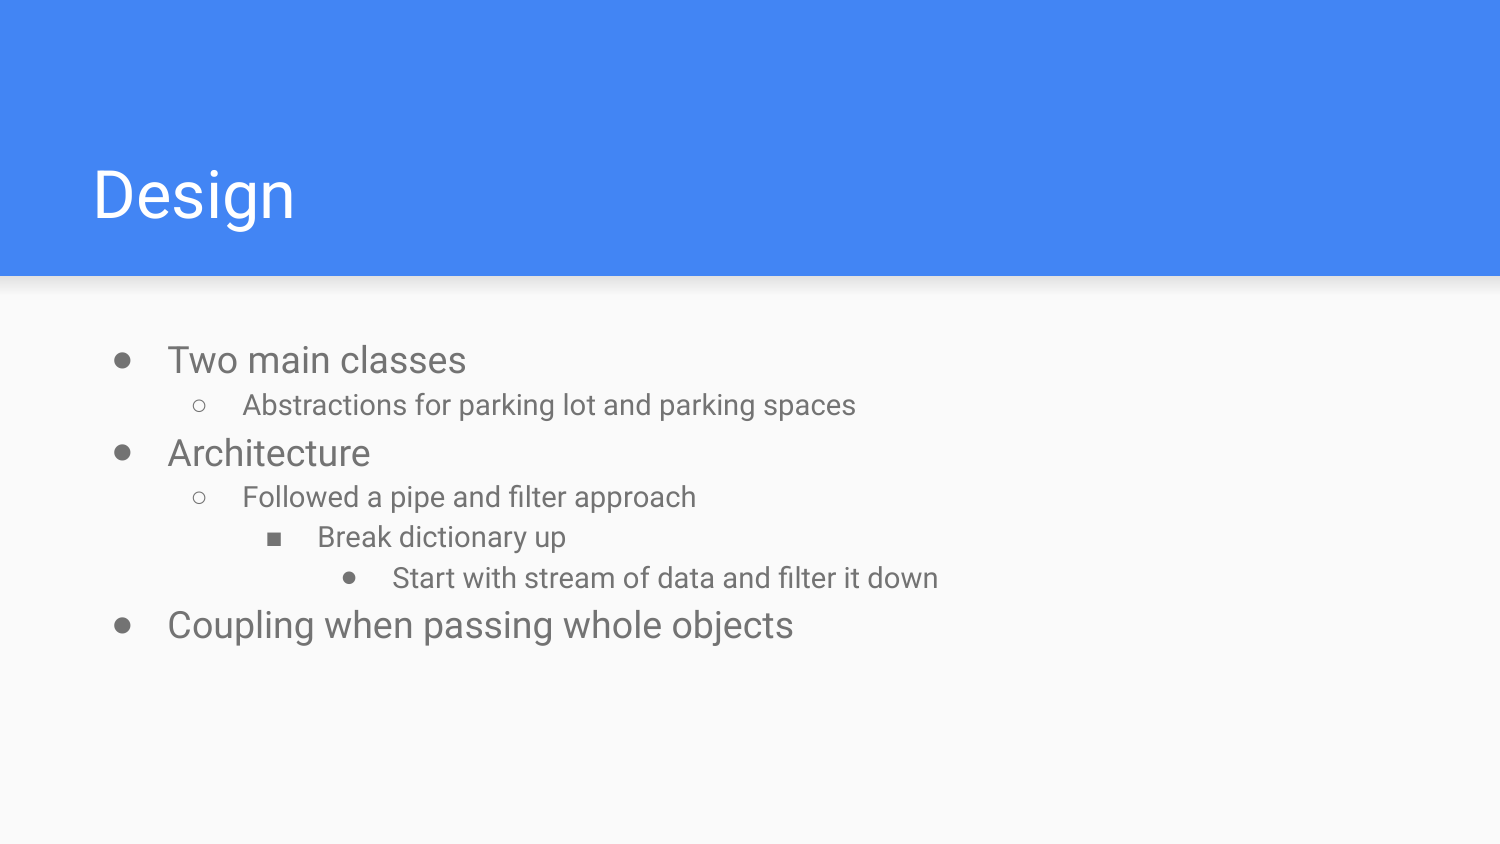

# Design
Two main classes
Abstractions for parking lot and parking spaces
Architecture
Followed a pipe and filter approach
Break dictionary up
Start with stream of data and filter it down
Coupling when passing whole objects